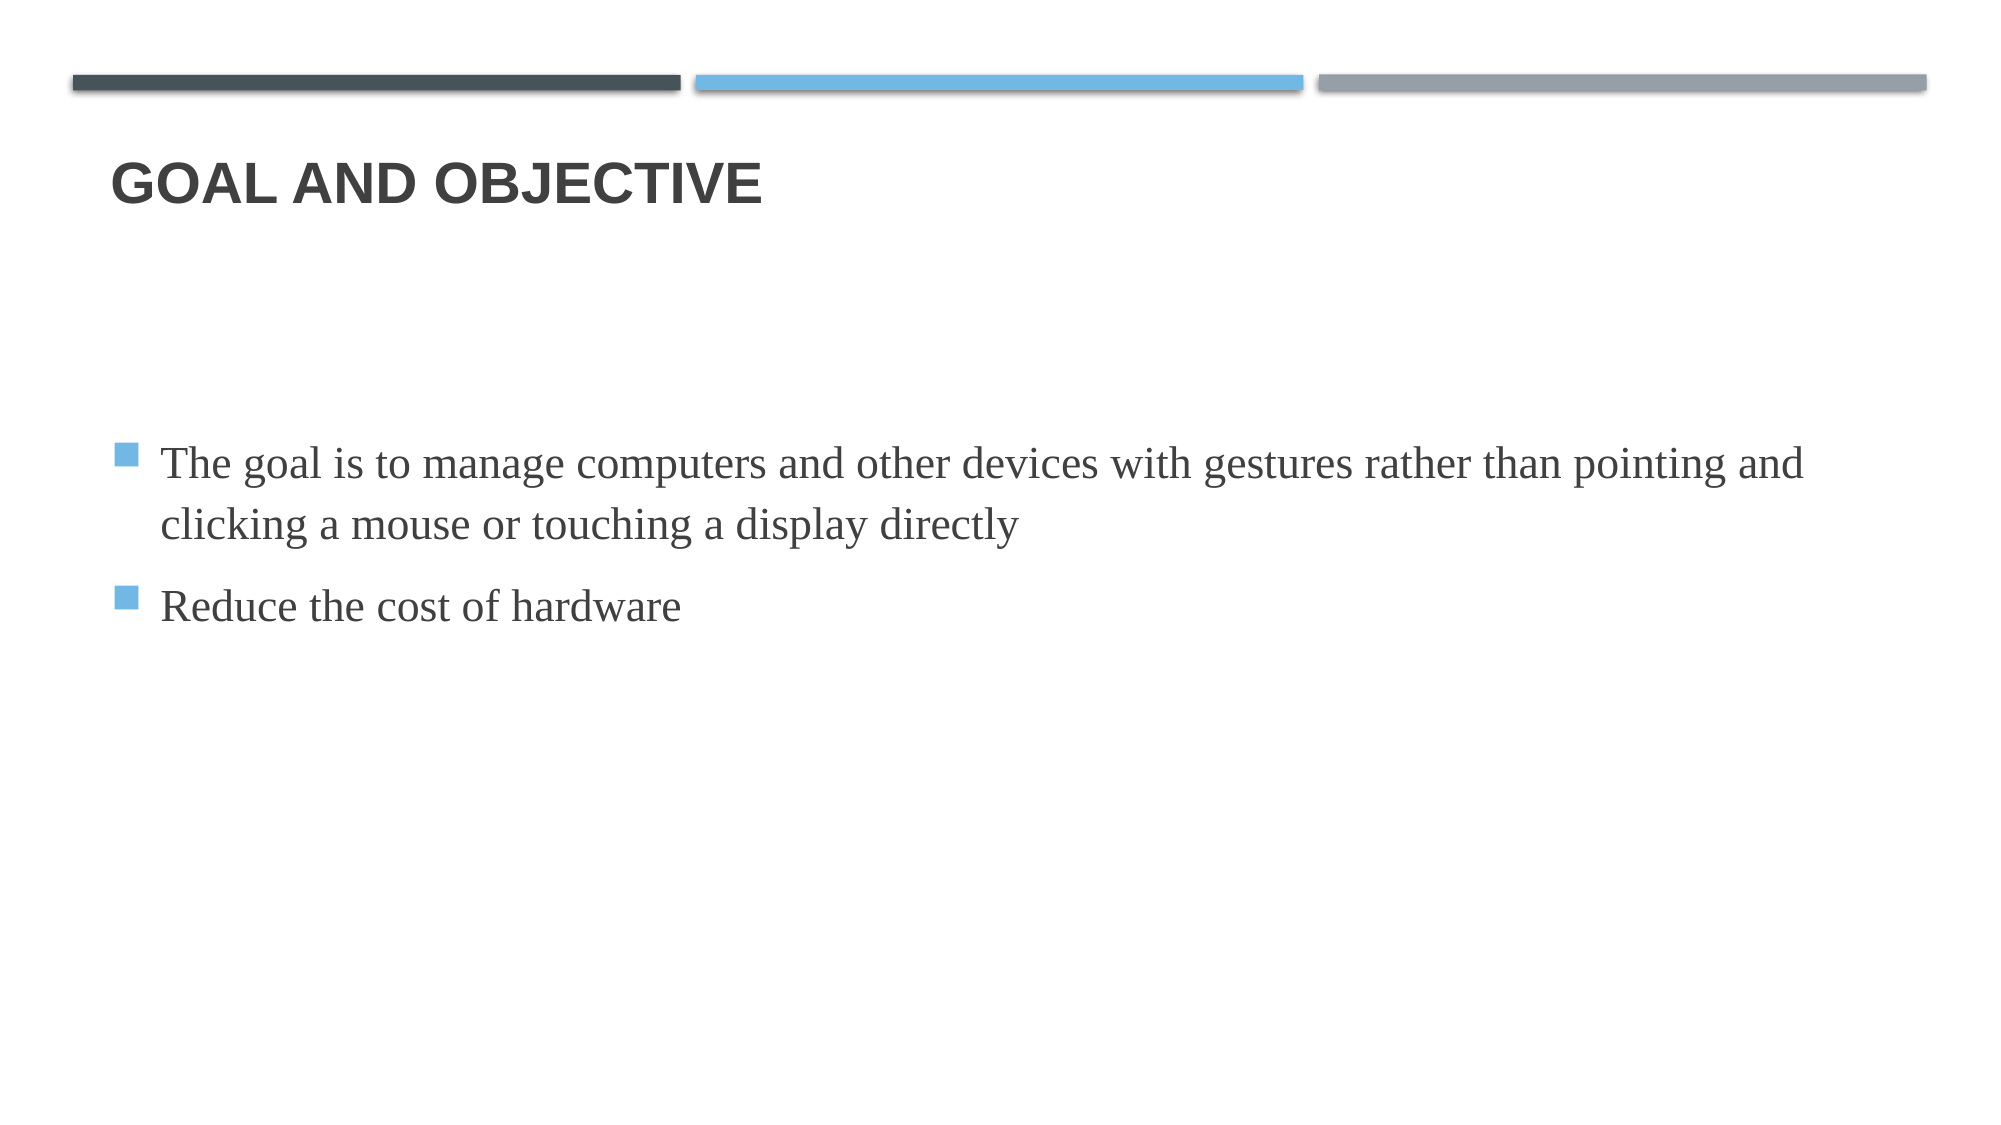

# Goal and objective
The goal is to manage computers and other devices with gestures rather than pointing and clicking a mouse or touching a display directly
Reduce the cost of hardware